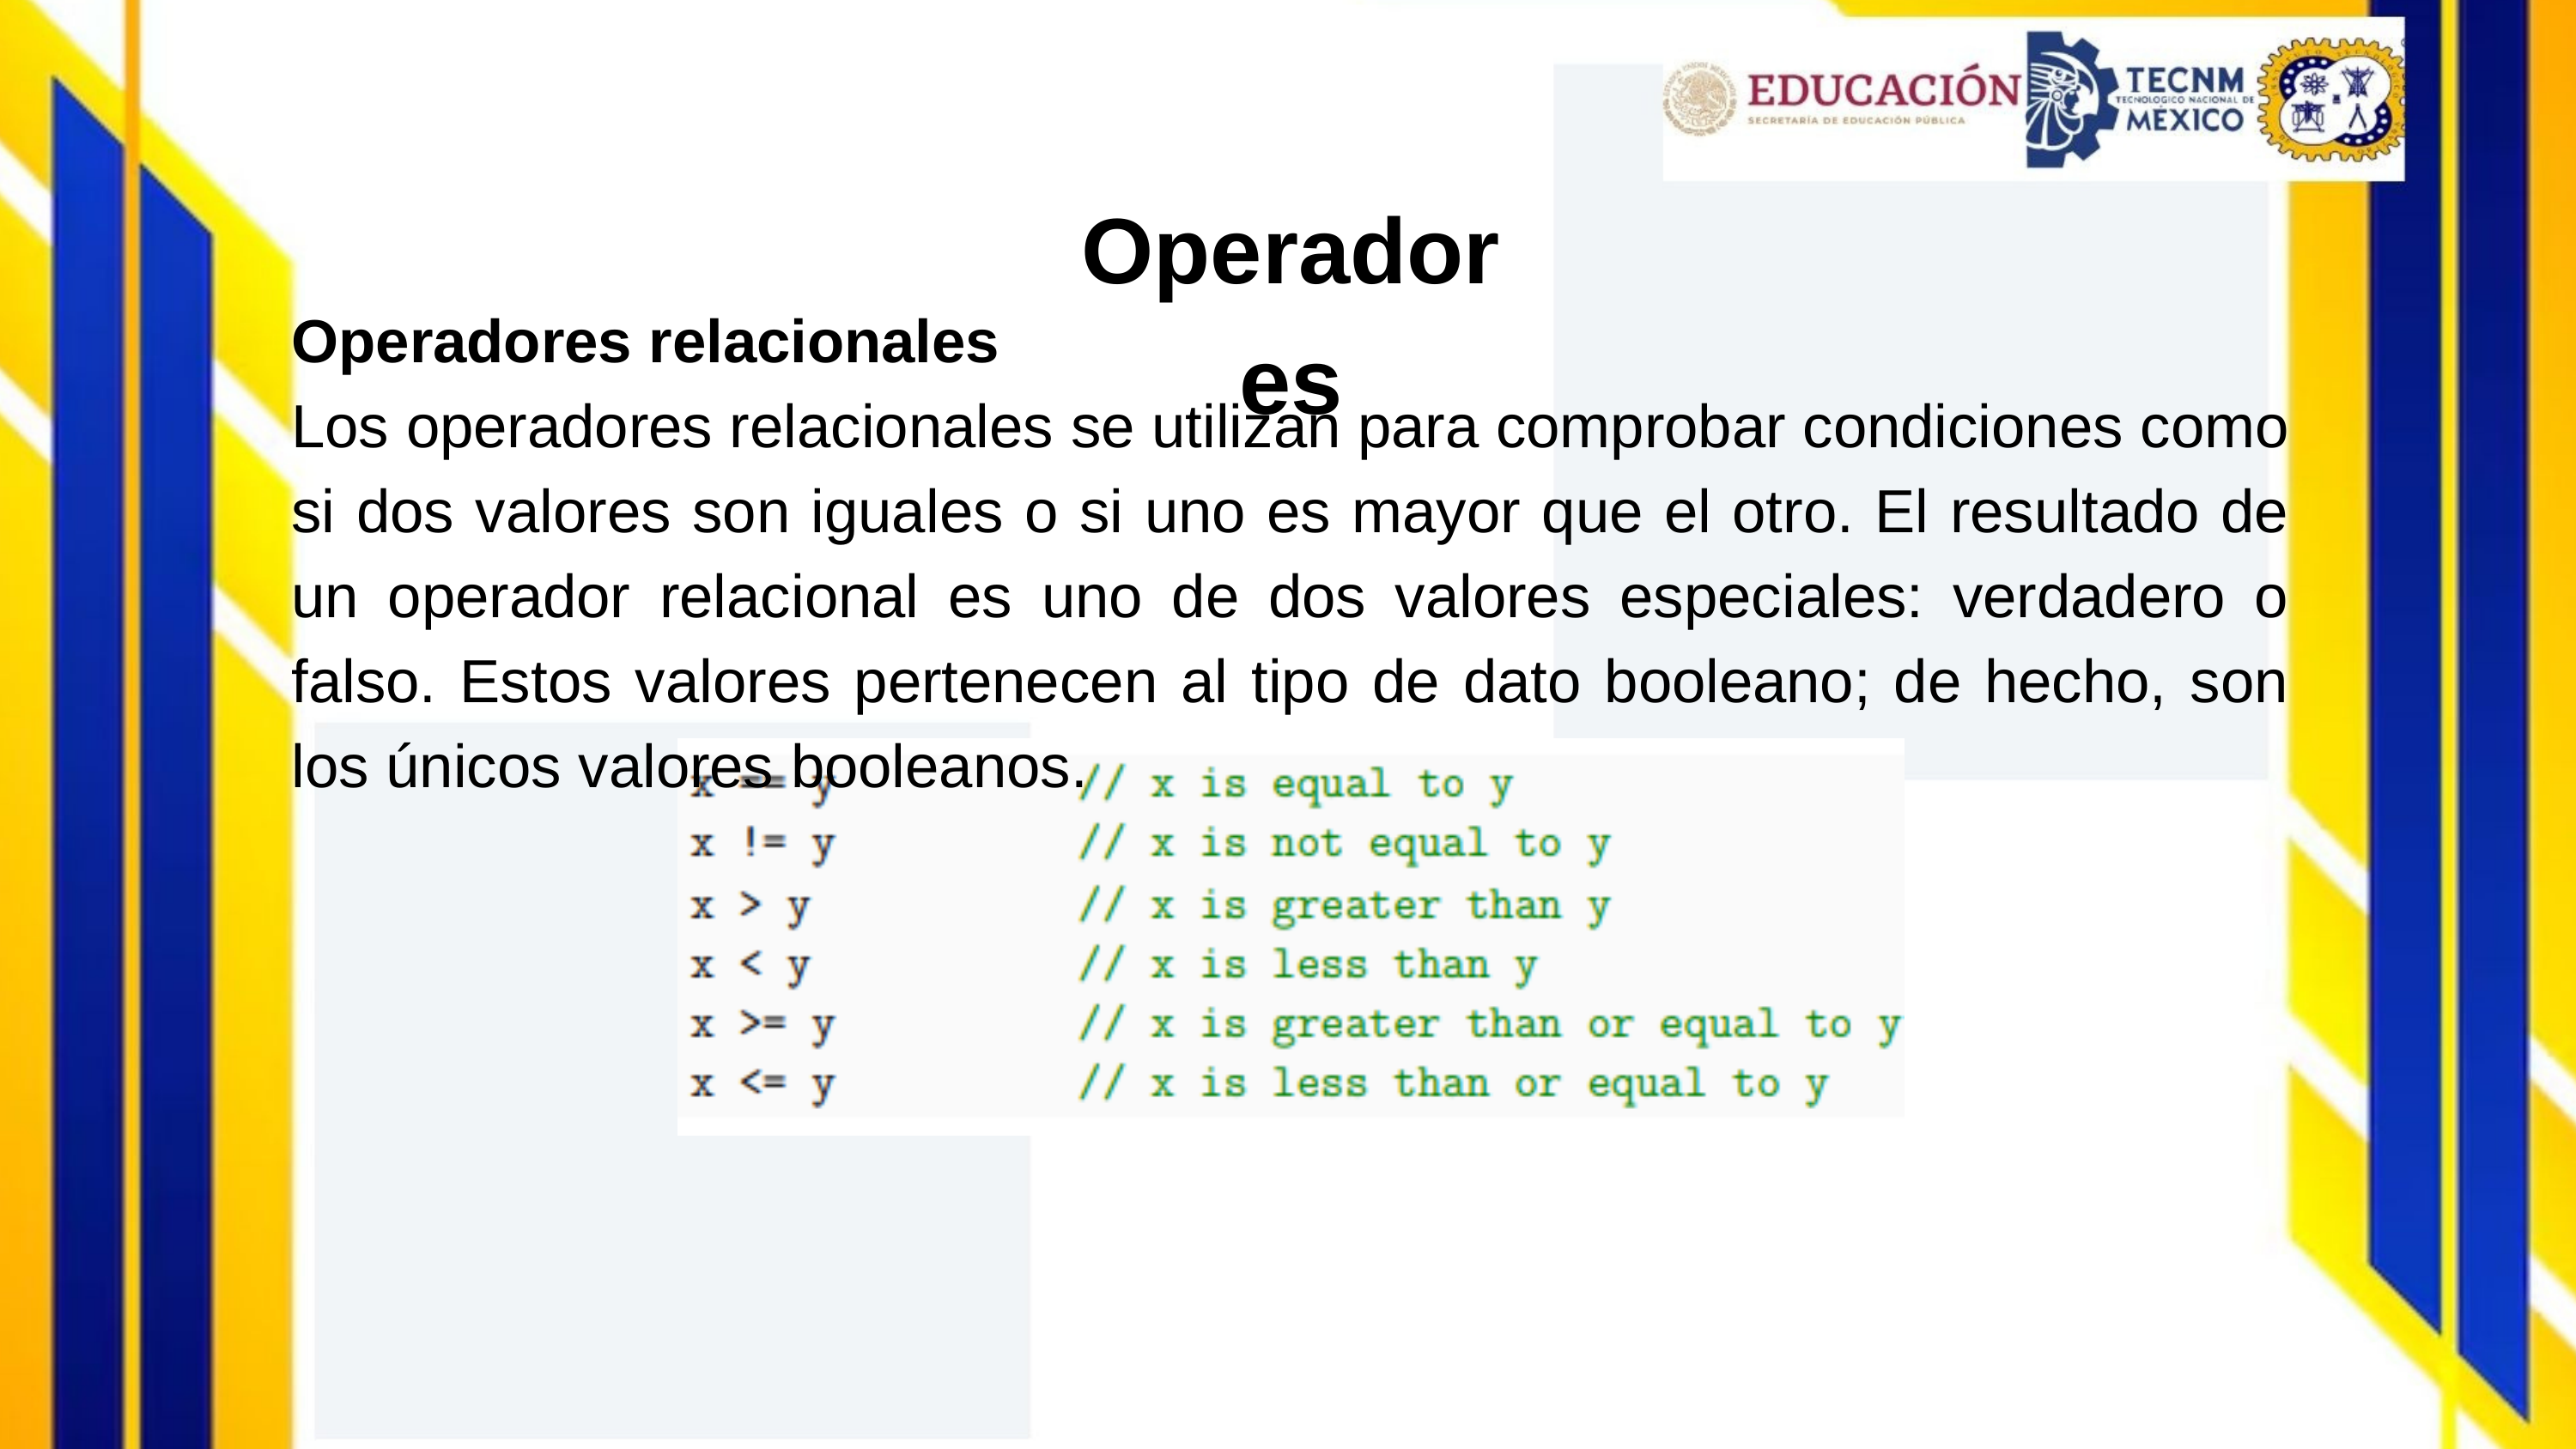

Operadores
Operadores relacionales
Los operadores relacionales se utilizan para comprobar condiciones como si dos valores son iguales o si uno es mayor que el otro. El resultado de un operador relacional es uno de dos valores especiales: verdadero o falso. Estos valores pertenecen al tipo de dato booleano; de hecho, son los únicos valores booleanos.